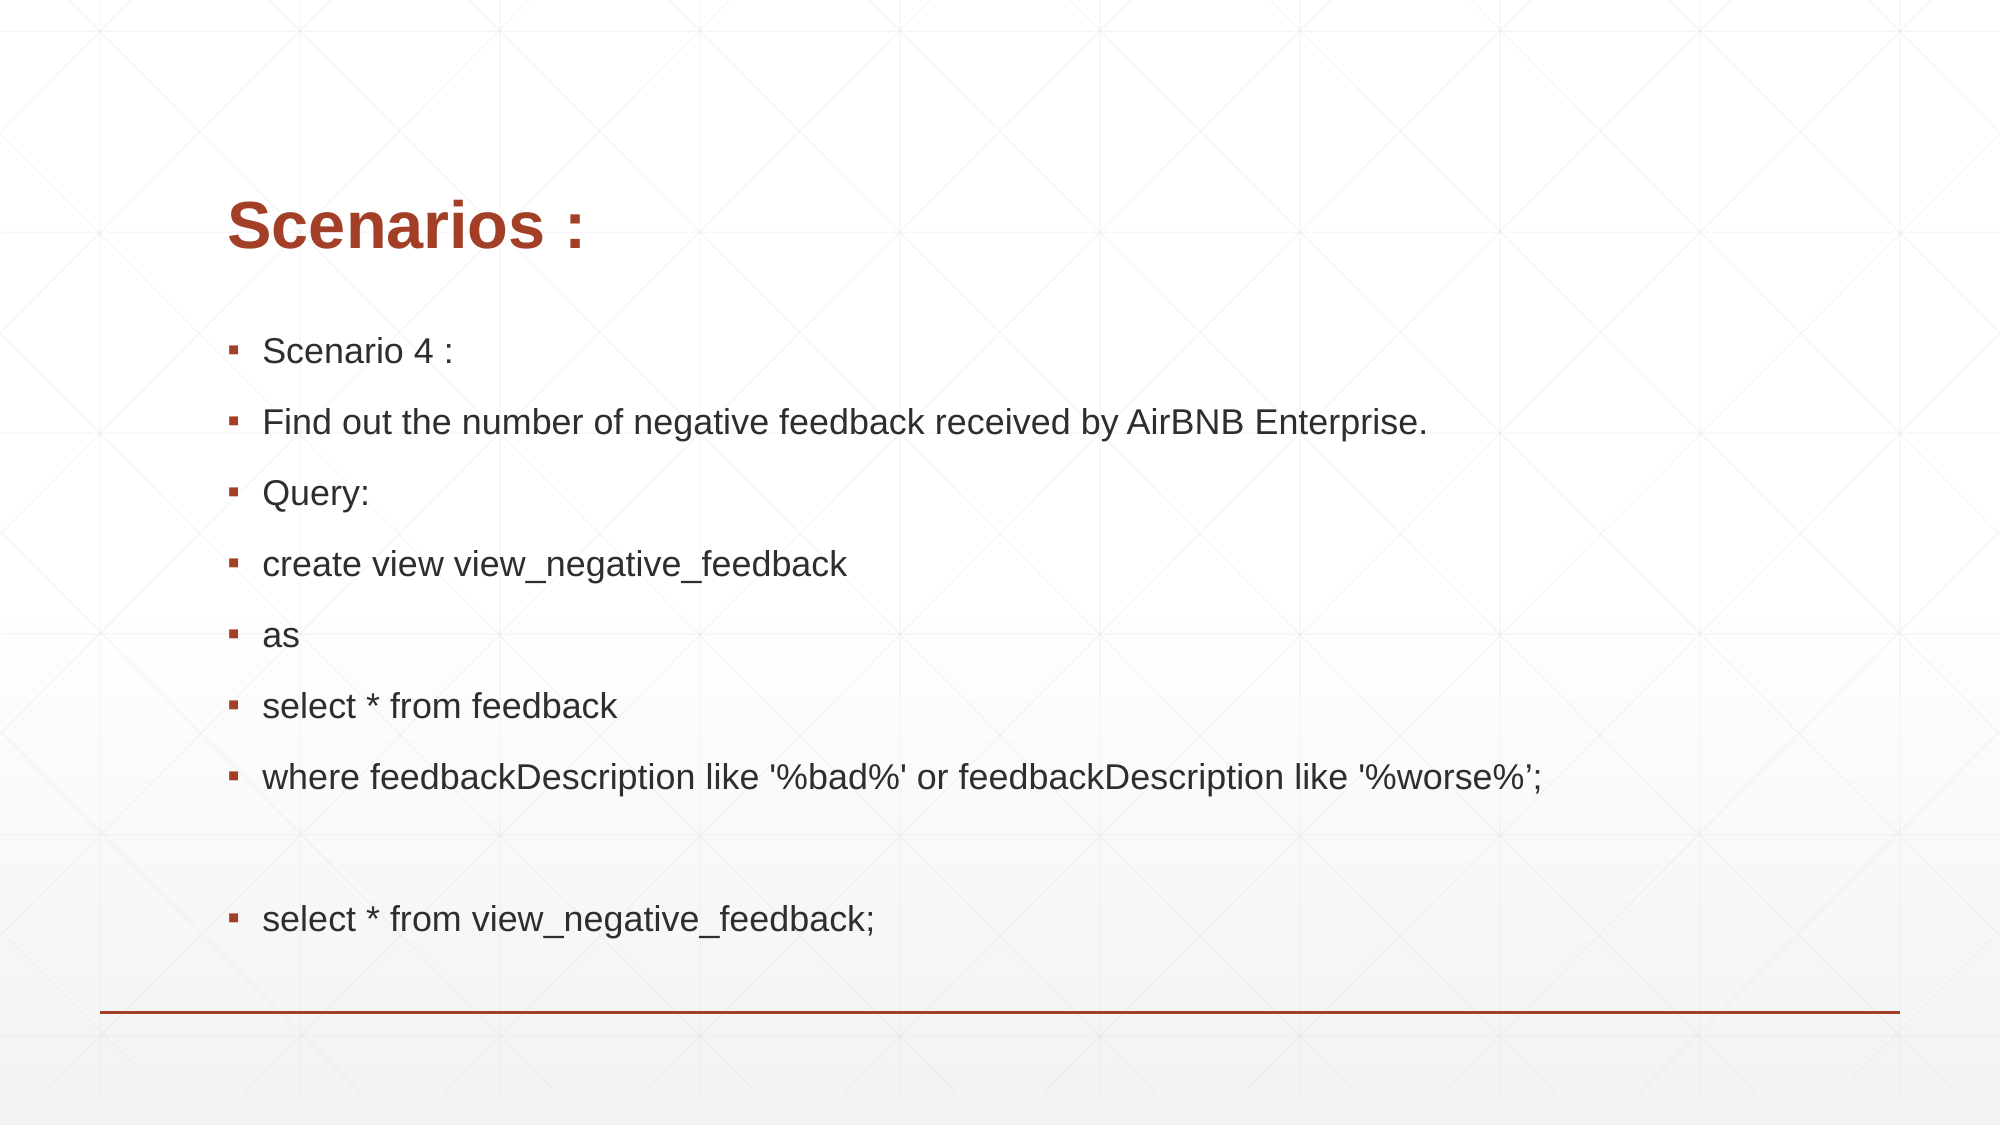

# Scenarios :
Scenario 4 :
Find out the number of negative feedback received by AirBNB Enterprise.
Query:
create view view_negative_feedback
as
select * from feedback
where feedbackDescription like '%bad%' or feedbackDescription like '%worse%’;

select * from view_negative_feedback;